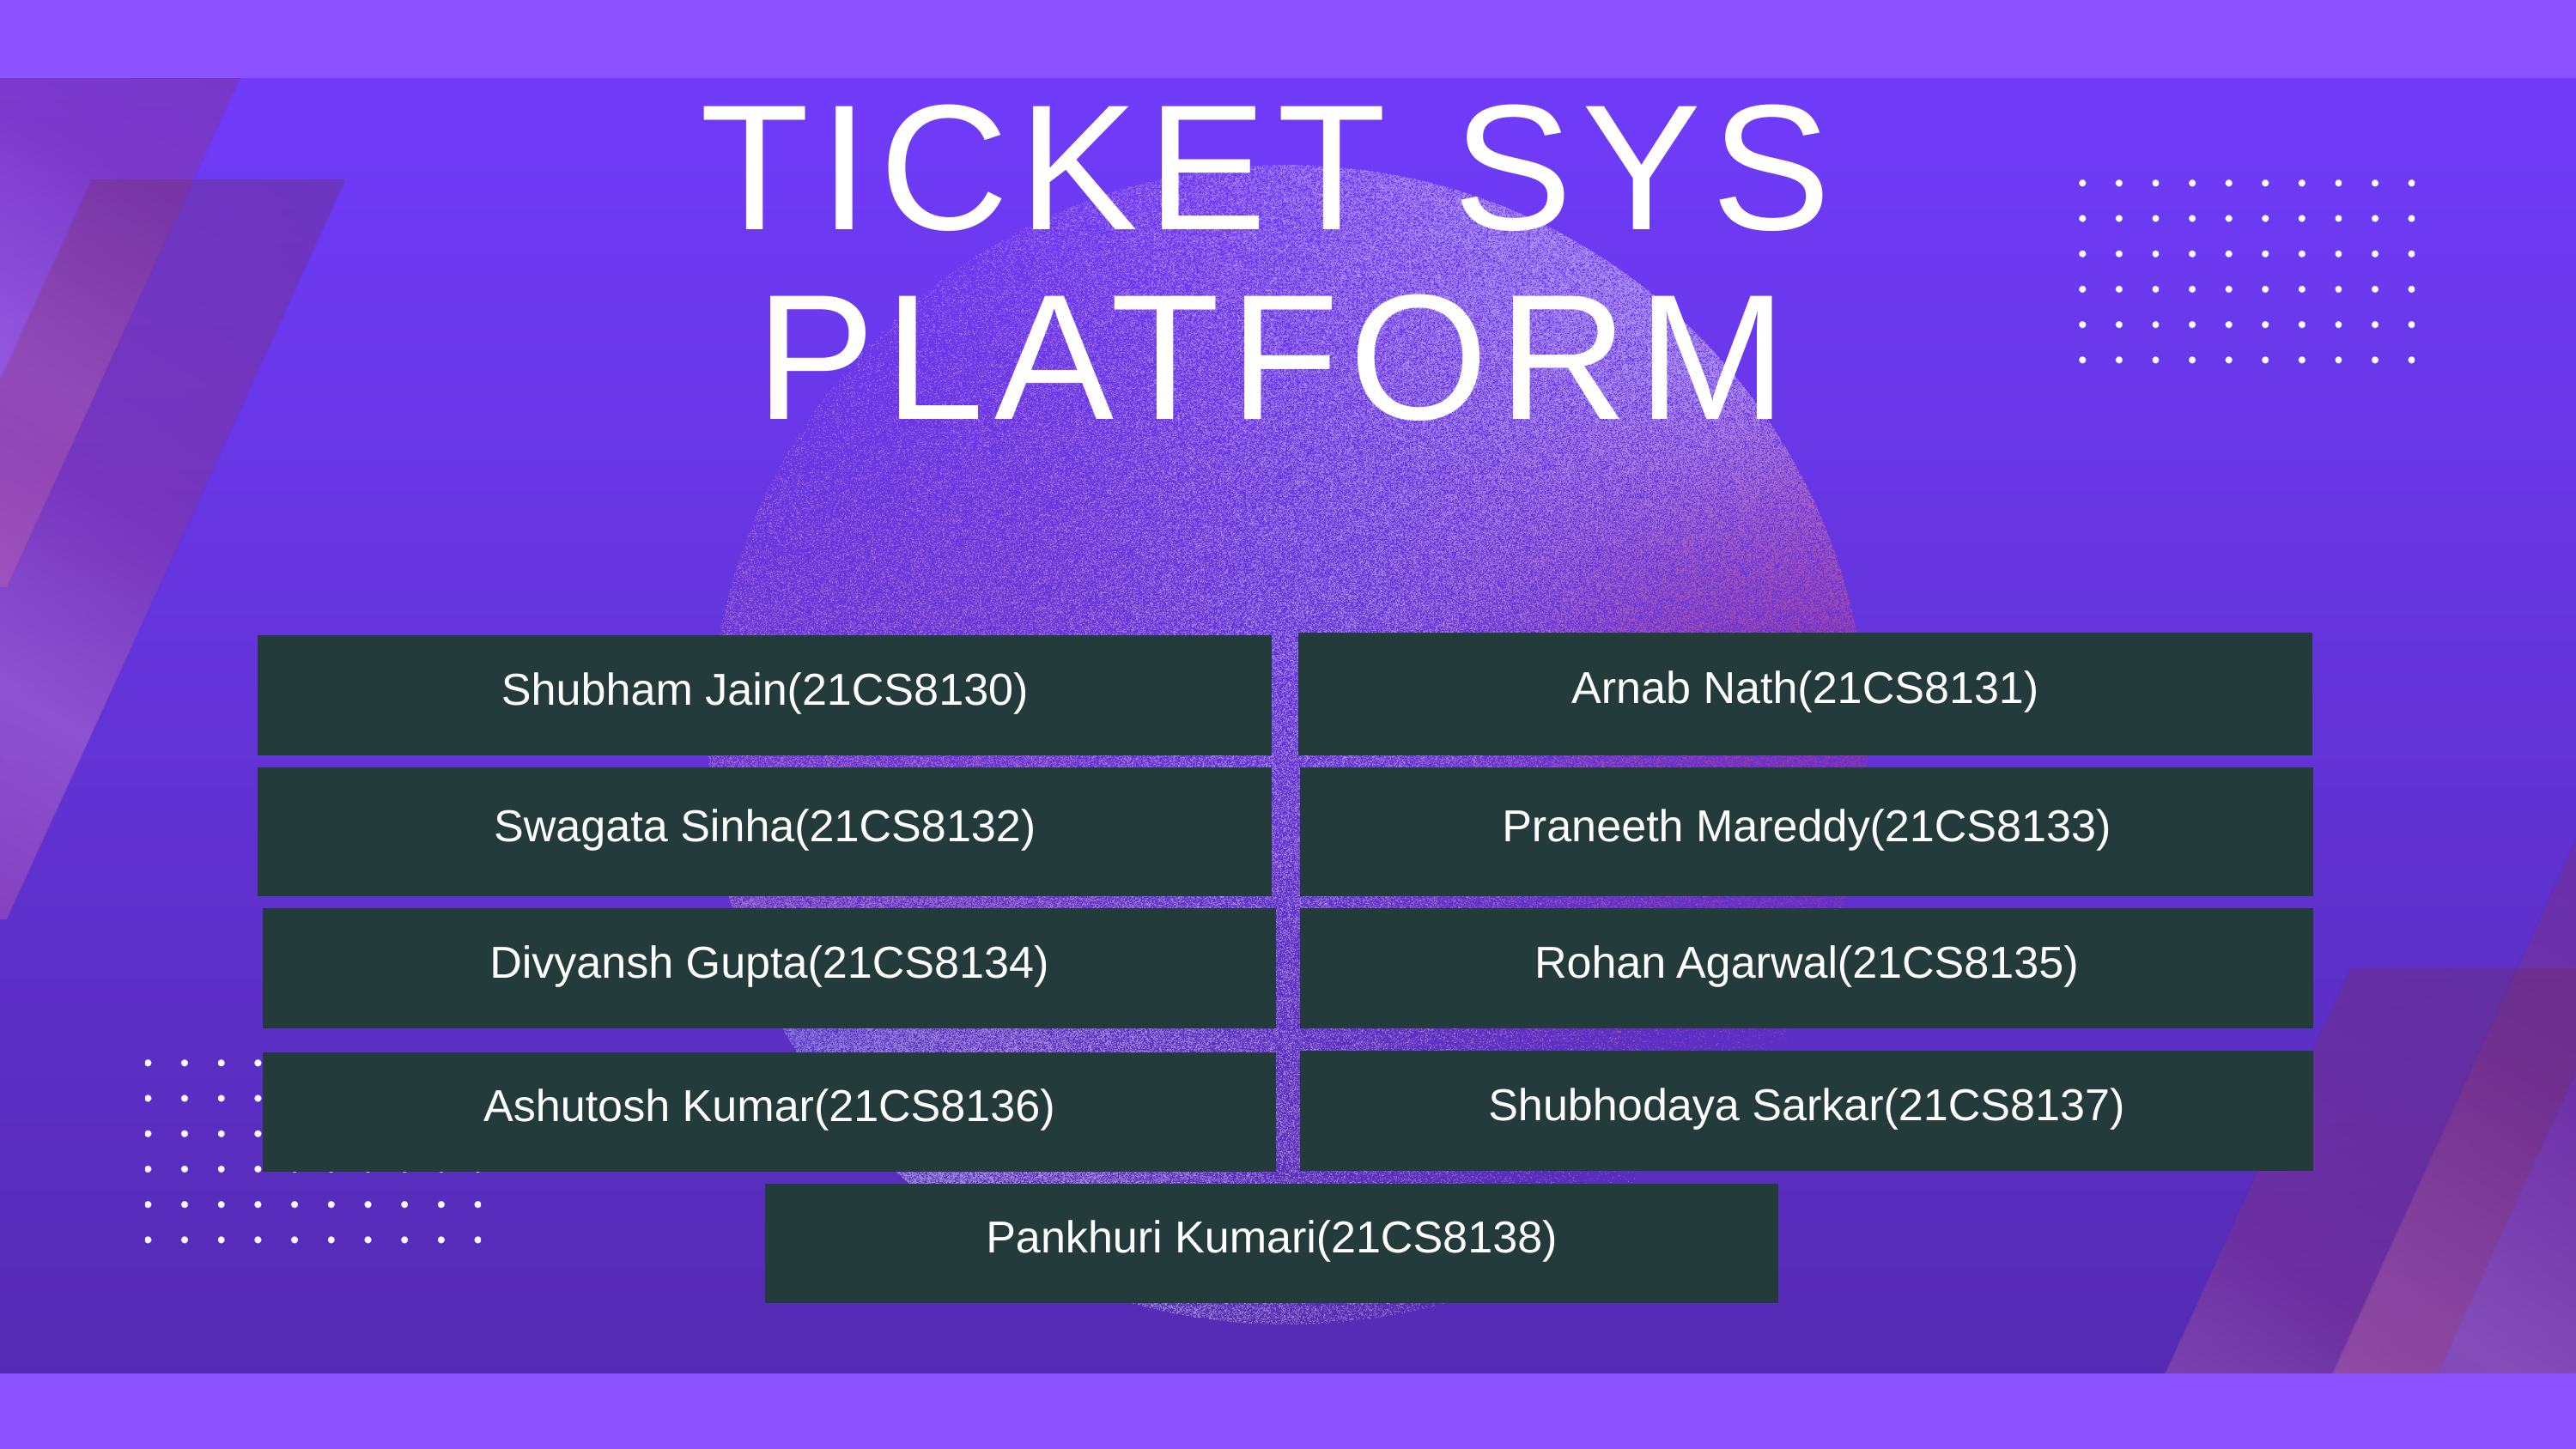

TICKET SYS PLATFORM

Arnab Nath(21CS8131)

Shubham Jain(21CS8130)

Swagata Sinha(21CS8132)

Praneeth Mareddy(21CS8133)

Divyansh Gupta(21CS8134)

Rohan Agarwal(21CS8135)

Shubhodaya Sarkar(21CS8137)

Ashutosh Kumar(21CS8136)

Pankhuri Kumari(21CS8138)